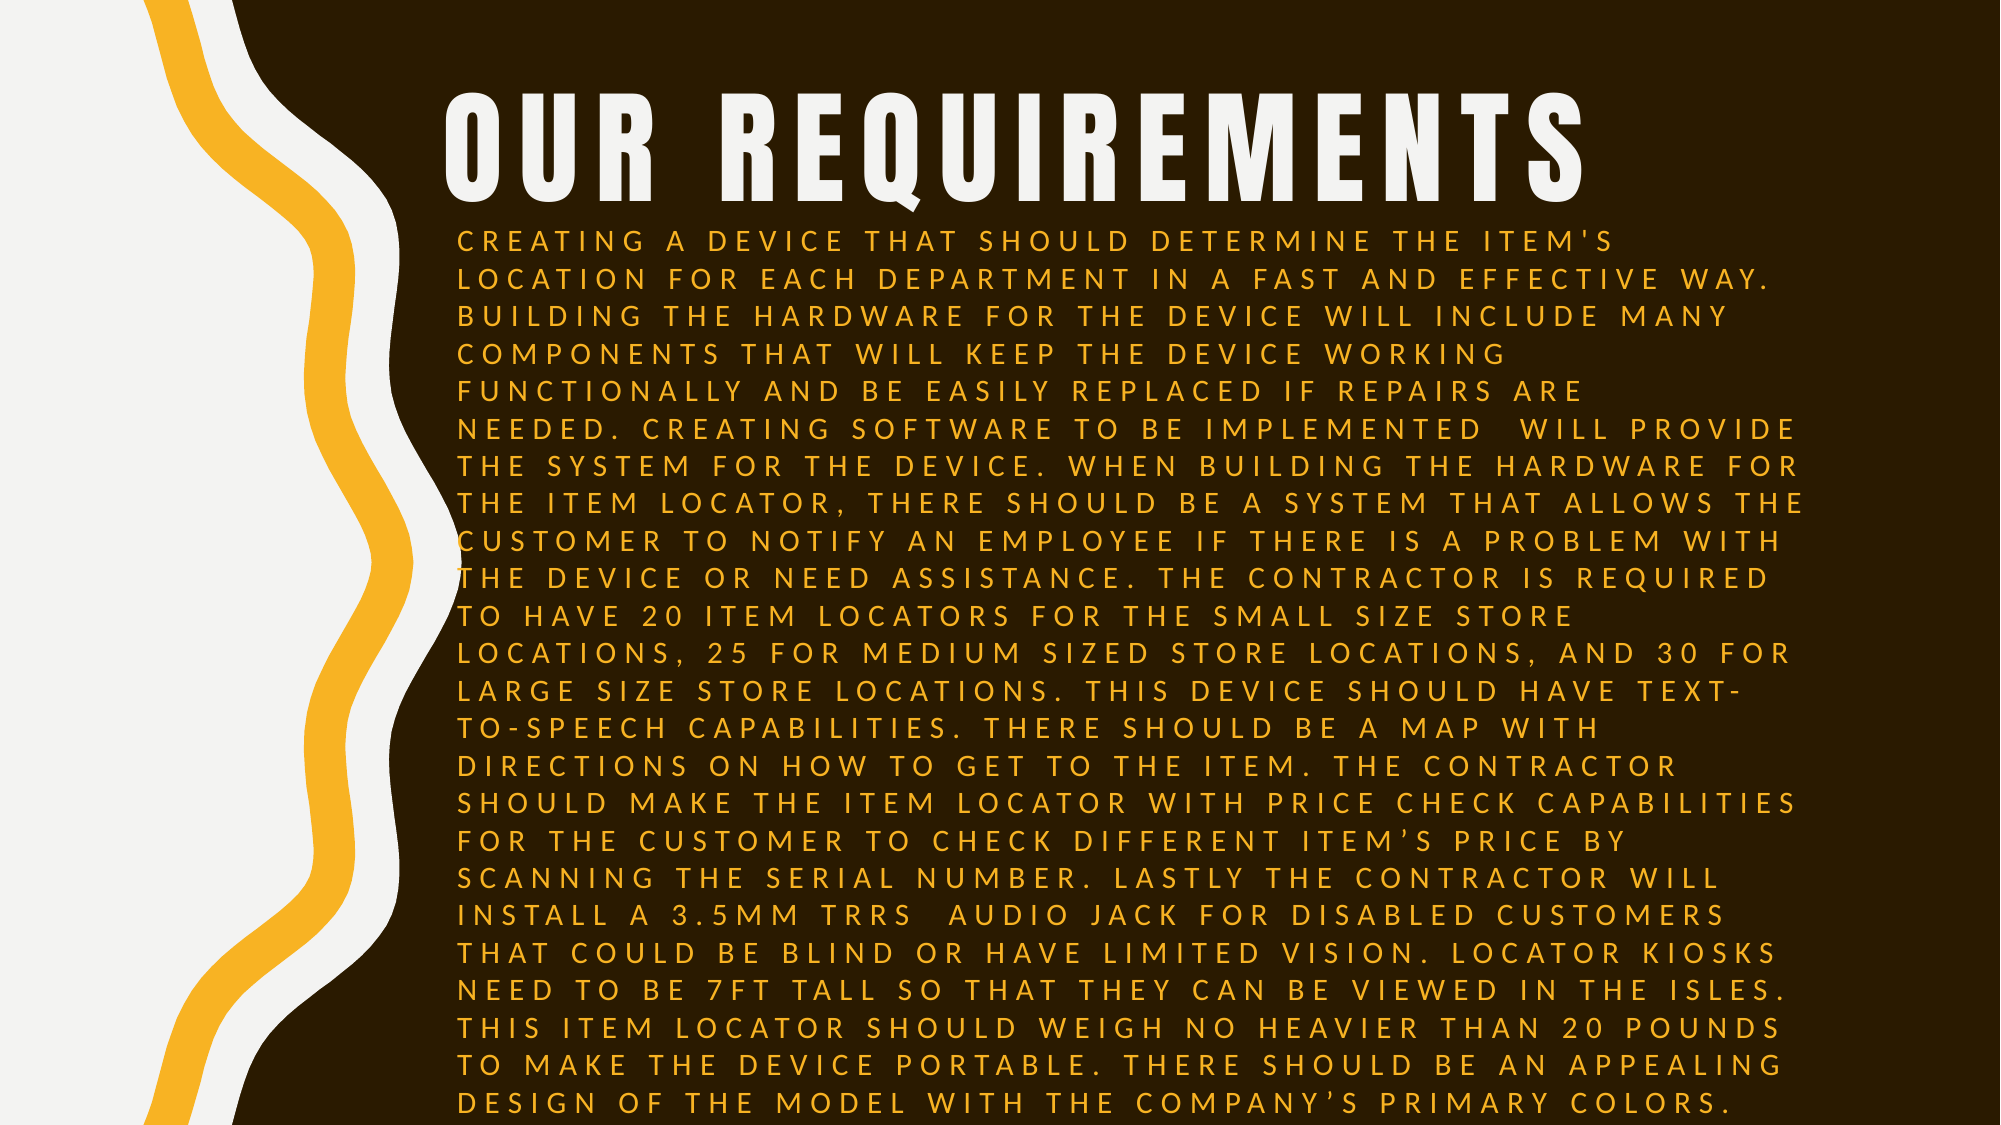

# Our Requirements
Creating a device that should determine the item's location for each department in a fast and effective way. Building the hardware for the device will include many components that will keep the device working functionally and be easily replaced if repairs are needed. Creating software to be implemented  will provide the system for the device. When building the hardware for the item locator, There should be a system that allows the customer to notify an employee if there is a problem with the device or need assistance. the contractor is required to have 20 item locators for the small size store locations, 25 for medium sized store locations, and 30 for large size store locations. This device should have text-to-speech capabilities. There should be a map with directions on how to get to the item. The contractor should make the item locator with price check capabilities for the customer to check different item’s price by scanning the serial number. Lastly the contractor will install a 3.5mm TRRS  audio jack for disabled customers that could be blind or have limited vision. Locator kiosks need to be 7ft tall so that they can be viewed in the isles. This item locator should weigh no heavier than 20 pounds to make the device portable. There should be an appealing design of the model with the company’s primary colors.